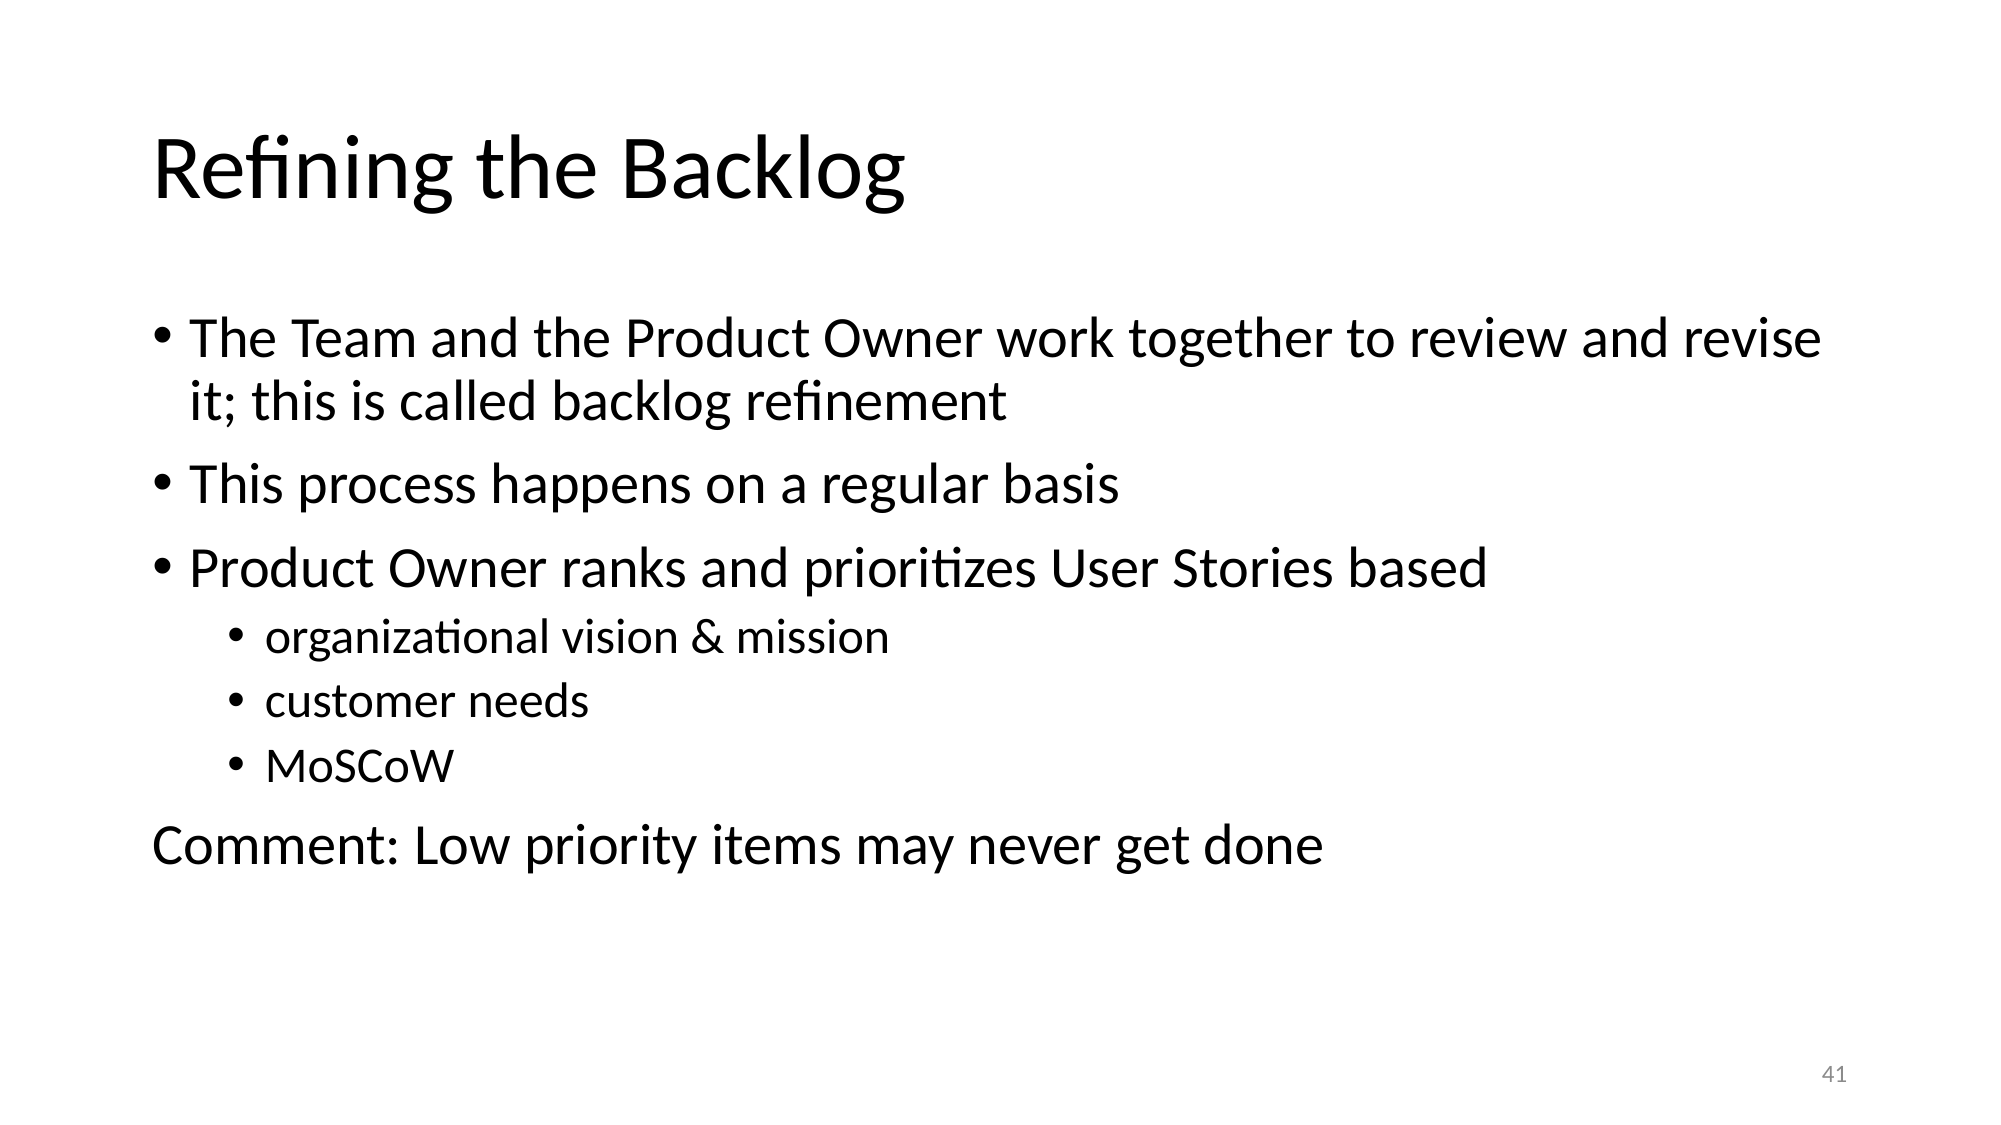

# Refining the Backlog
The Team and the Product Owner work together to review and revise it; this is called backlog refinement
This process happens on a regular basis
Product Owner ranks and prioritizes User Stories based
organizational vision & mission
customer needs
MoSCoW
Comment: Low priority items may never get done
41